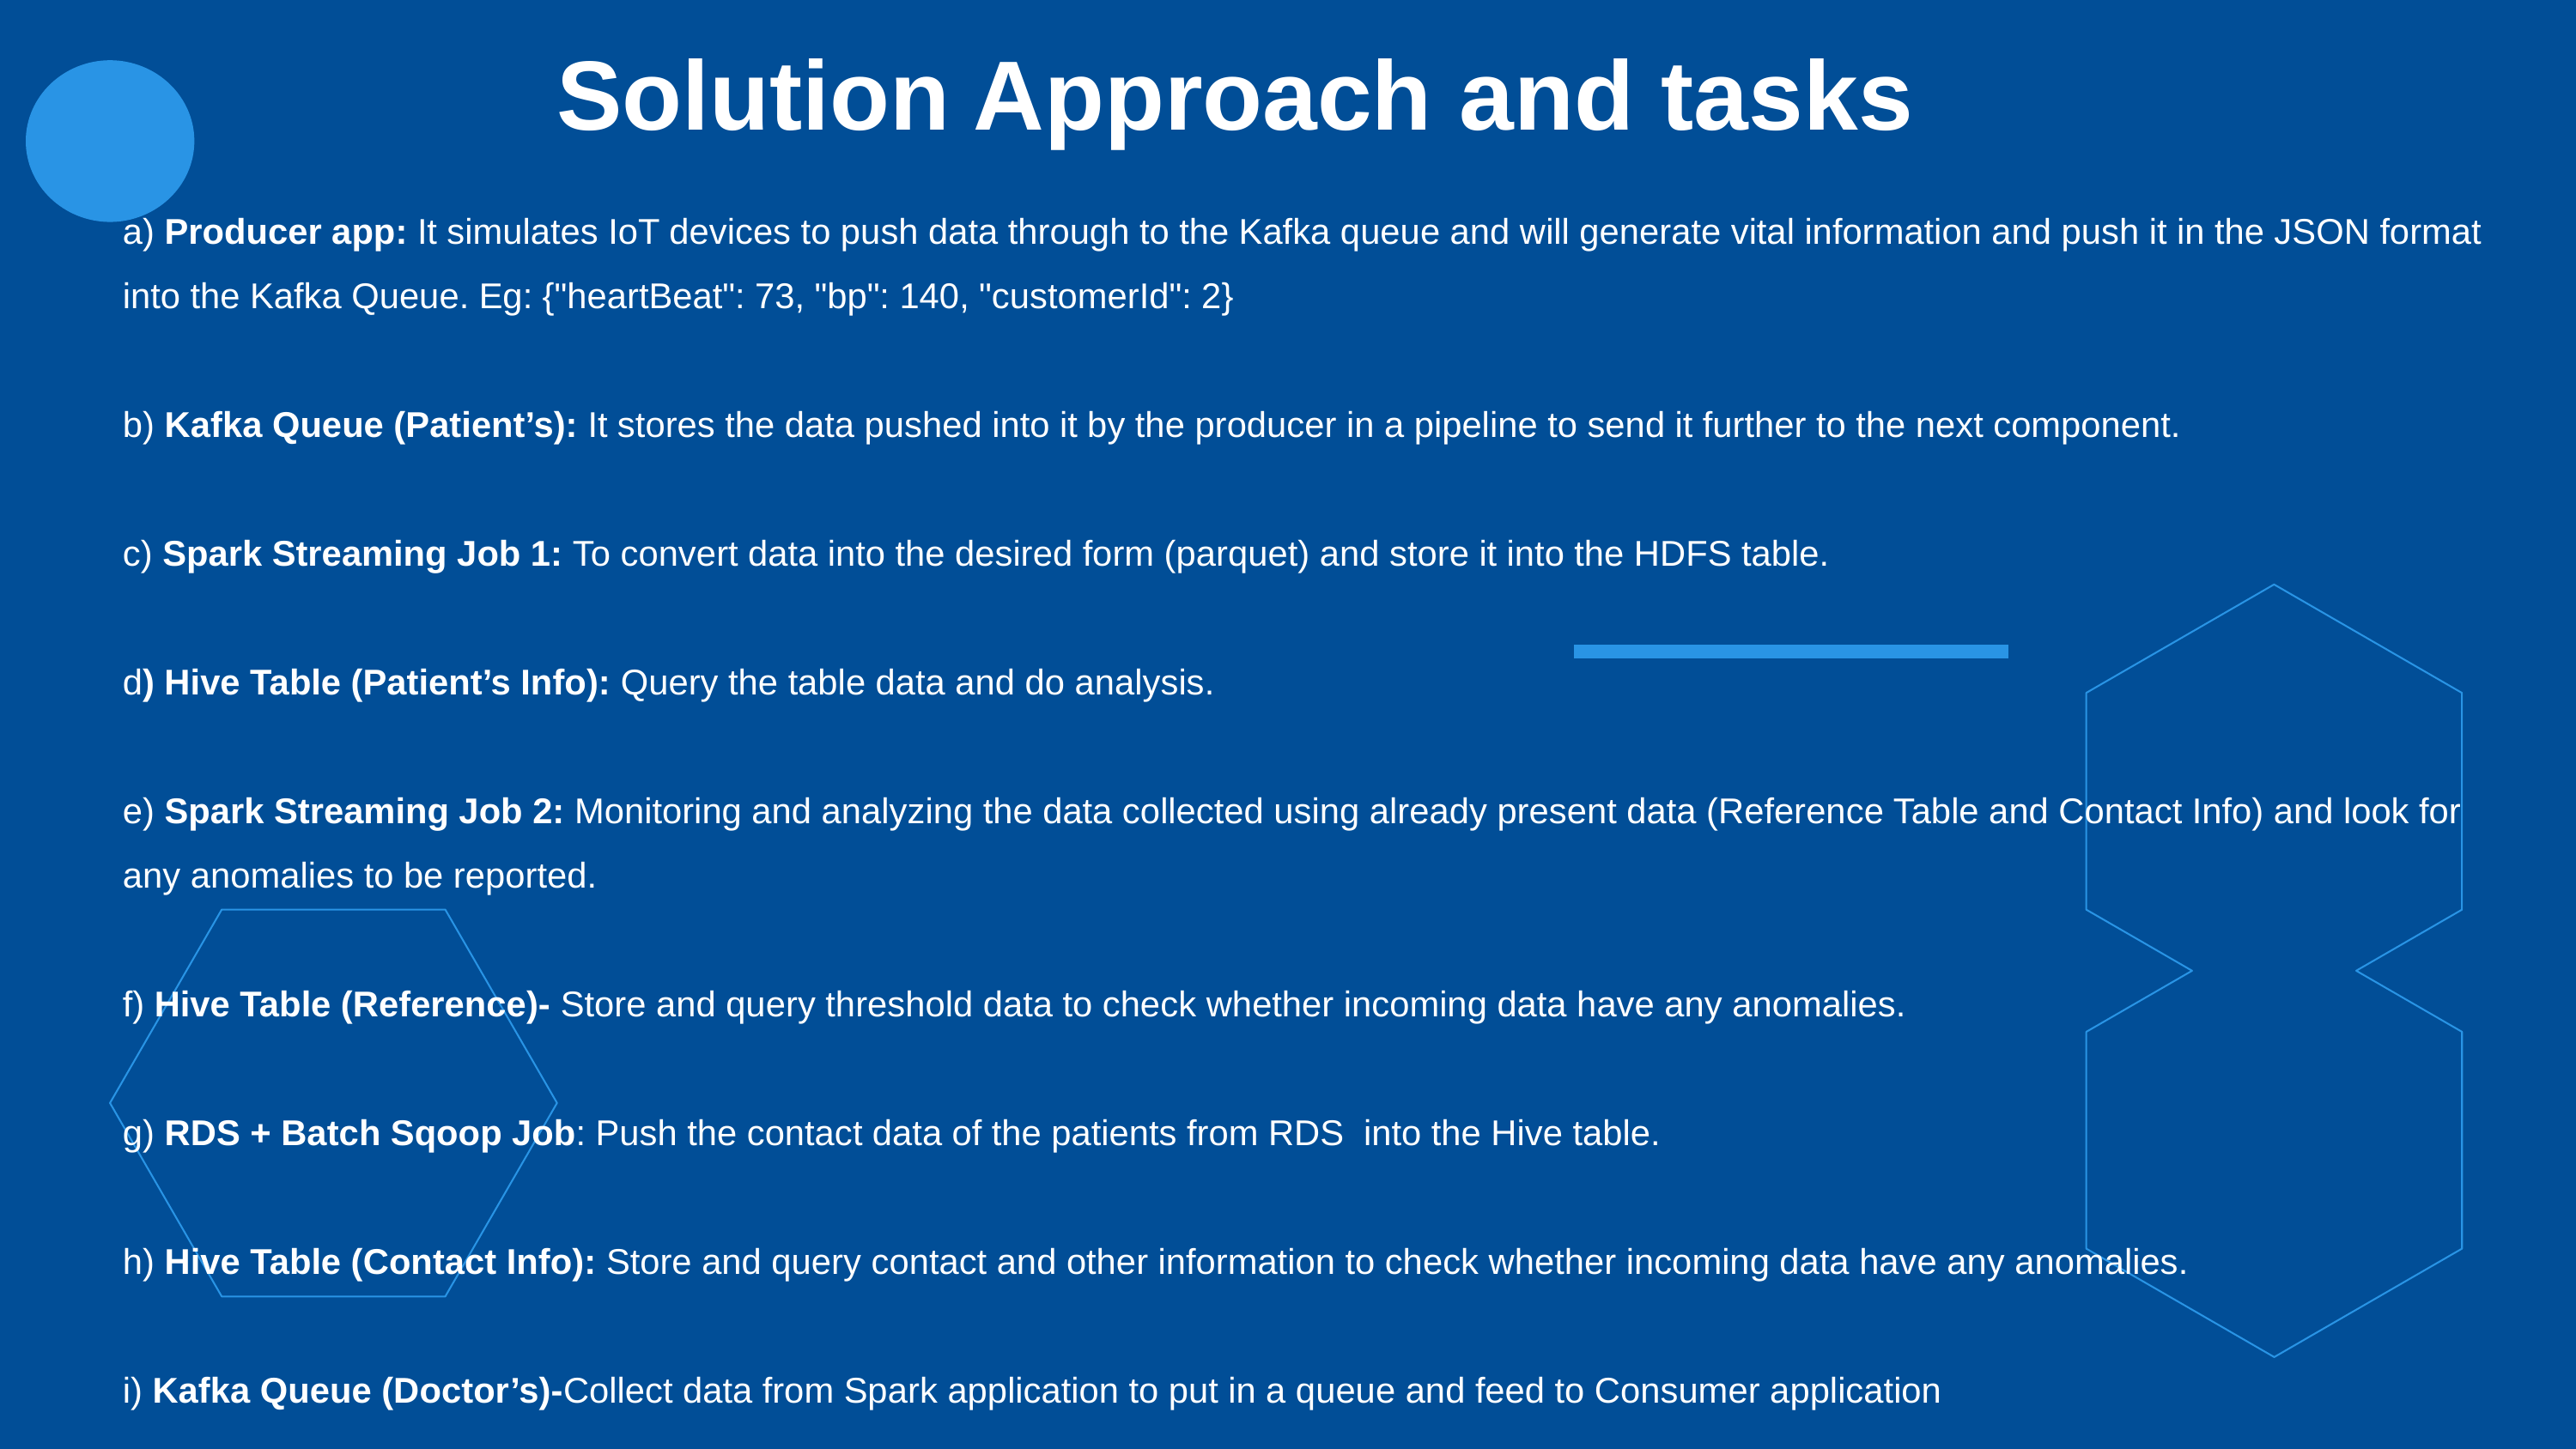

Solution Approach and tasks

a) Producer app: It simulates IoT devices to push data through to the Kafka queue and will generate vital information and push it in the JSON format into the Kafka Queue. Eg: {"heartBeat": 73, "bp": 140, "customerId": 2}

b) Kafka Queue (Patient’s): It stores the data pushed into it by the producer in a pipeline to send it further to the next component.

c) Spark Streaming Job 1: To convert data into the desired form (parquet) and store it into the HDFS table.

d) Hive Table (Patient’s Info): Query the table data and do analysis.

e) Spark Streaming Job 2: Monitoring and analyzing the data collected using already present data (Reference Table and Contact Info) and look for any anomalies to be reported.

f) Hive Table (Reference)- Store and query threshold data to check whether incoming data have any anomalies.

g) RDS + Batch Sqoop Job: Push the contact data of the patients from RDS  into the Hive table.

h) Hive Table (Contact Info): Store and query contact and other information to check whether incoming data have any anomalies.

i) Kafka Queue (Doctor’s)-Collect data from Spark application to put in a queue and feed to Consumer application

j) Consumer Application- Send SNS push notification to the subscribed email-id to report any anomalies.